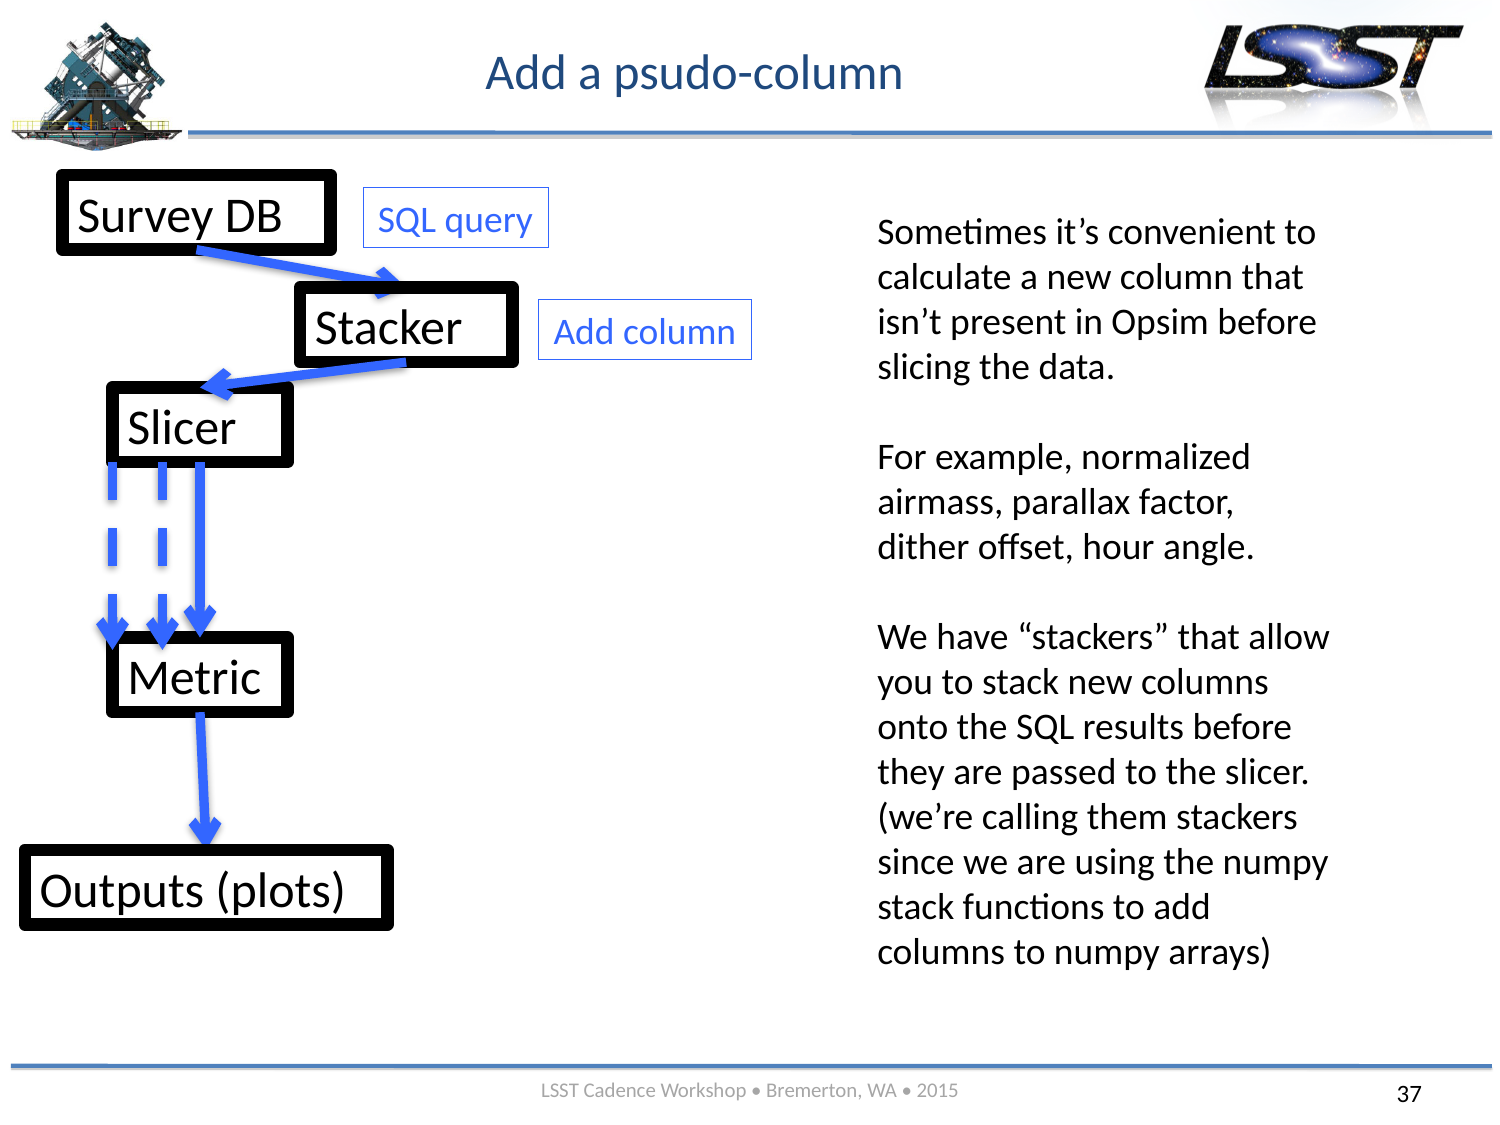

# Add a psudo-column
Survey DB
SQL query
Sometimes it’s convenient to calculate a new column that isn’t present in Opsim before slicing the data.

For example, normalized airmass, parallax factor, dither offset, hour angle.

We have “stackers” that allow you to stack new columns onto the SQL results before they are passed to the slicer. (we’re calling them stackers since we are using the numpy stack functions to add columns to numpy arrays)
Stacker
Add column
Slicer
Metric
Outputs (plots)